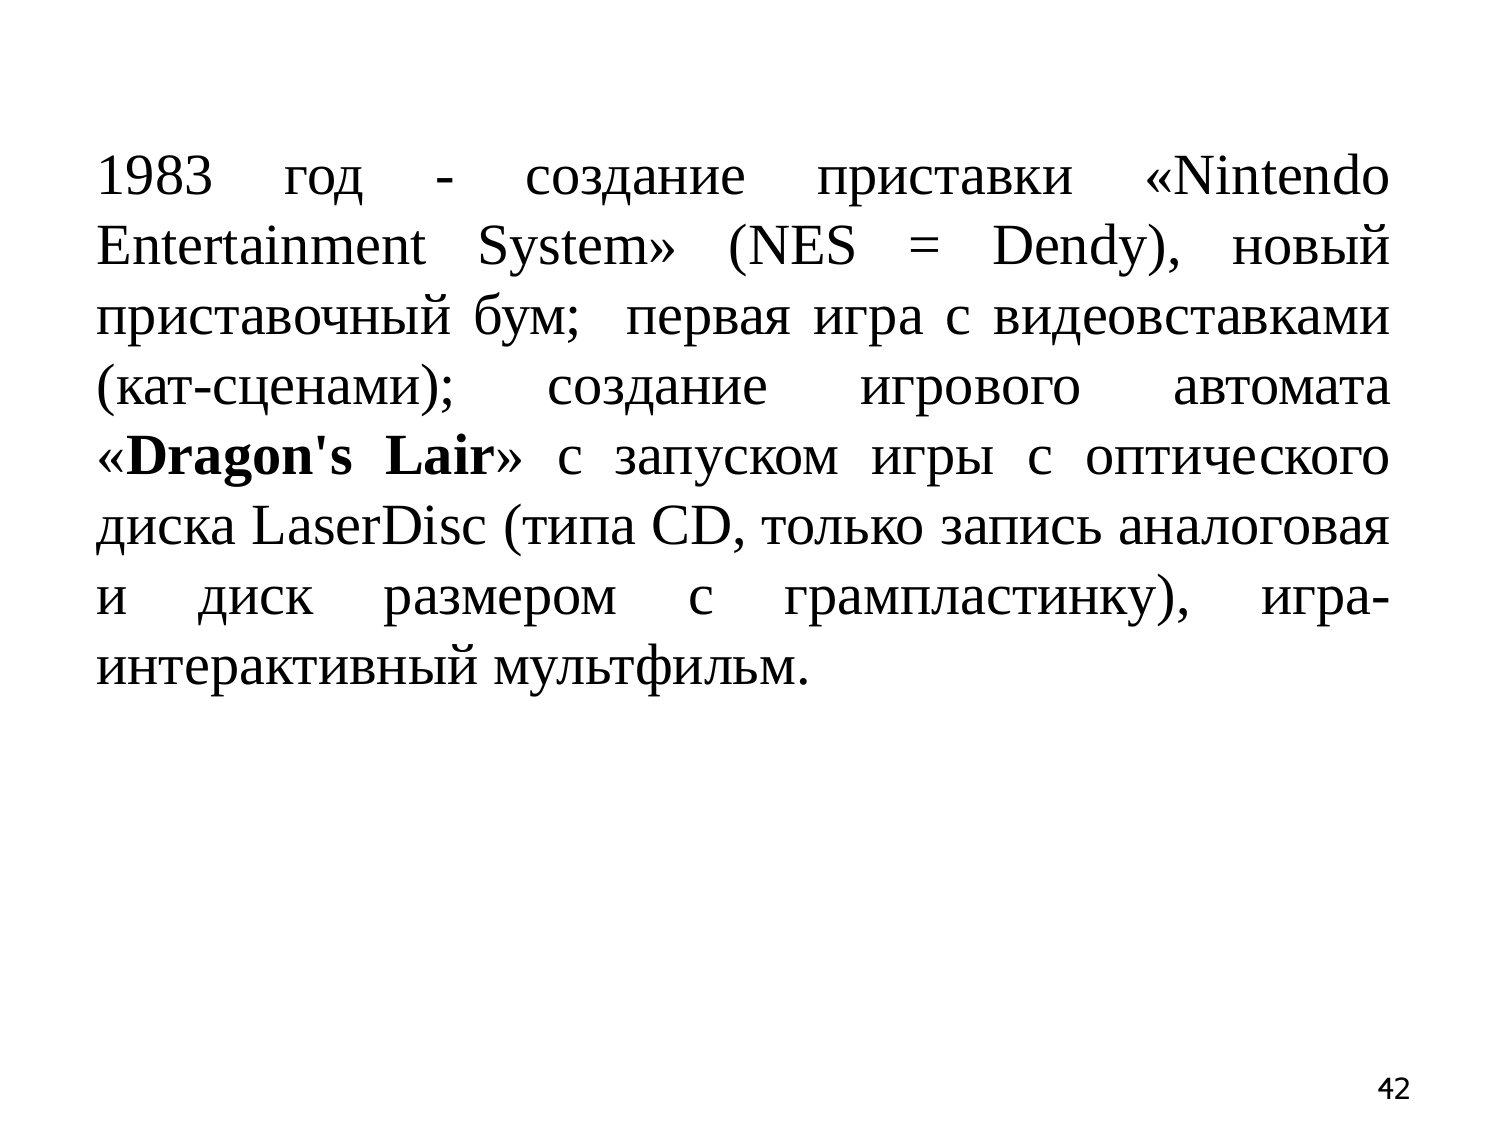

1983 год - создание приставки «Nintendo Entertainment System» (NES = Dendy), новый приставочный бум;  первая игра с видеовставками (кат-сценами); создание игрового автомата «Dragon's Lair» с запуском игры с оптического диска LaserDisc (типа CD, только запись аналоговая и диск размером с грампластинку), игра- интерактивный мультфильм.
42